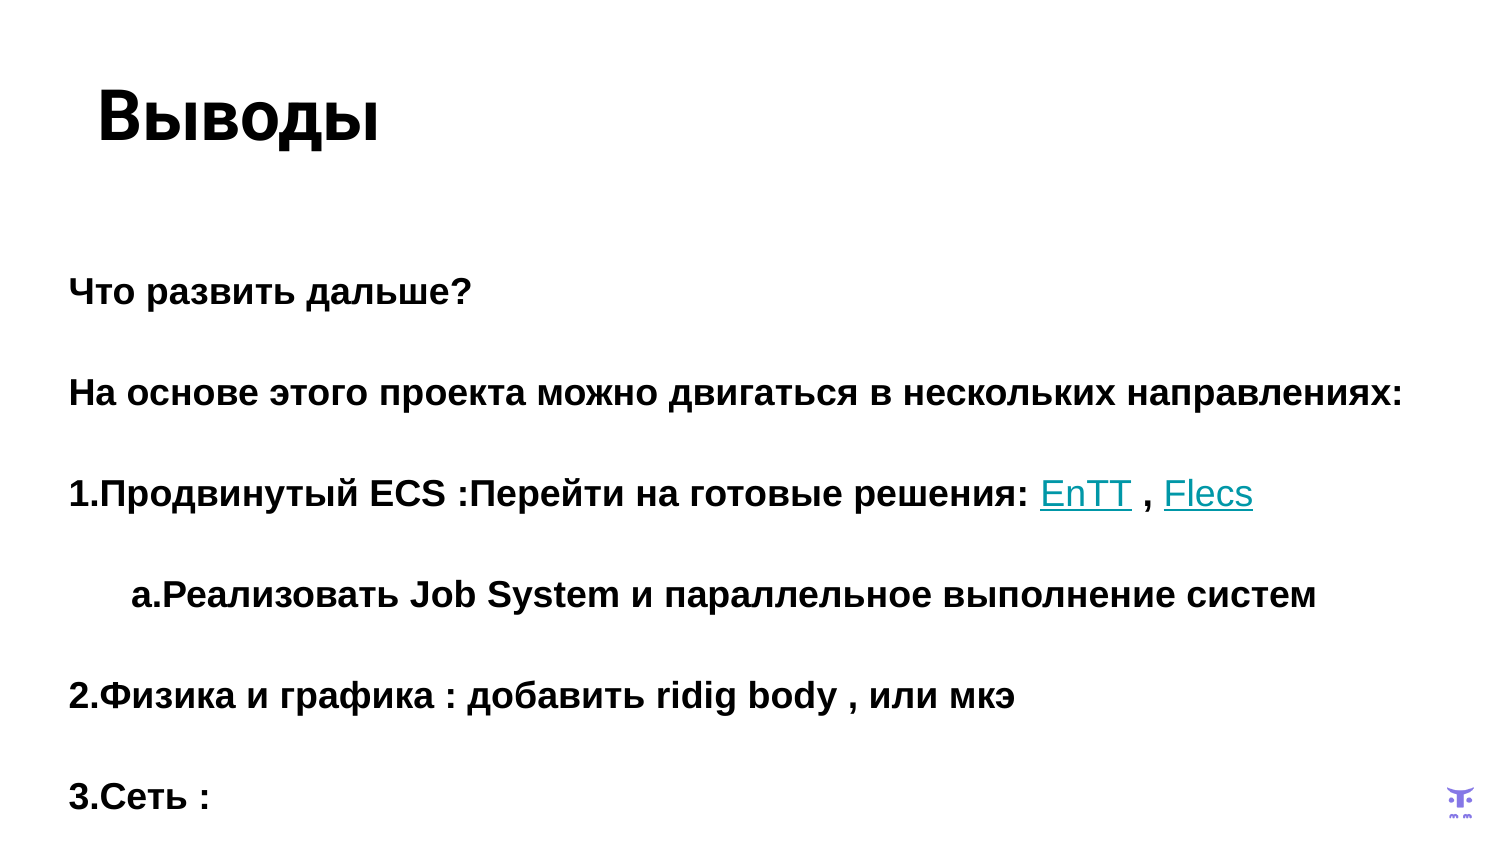

# Выводы

Что развить дальше?
На основе этого проекта можно двигаться в нескольких направлениях:
Продвинутый ECS :Перейти на готовые решения: EnTT , Flecs
Реализовать Job System и параллельное выполнение систем
Физика и графика : добавить ridig body , или мкэ
Сеть :
Ввести очередь задач и thread pool для сервера
Перейти на Protobuf для сериализации данных между клиентом и сервером
Инструменты :Разработать собственный редактор сцены (например, на ImGui или Qt)